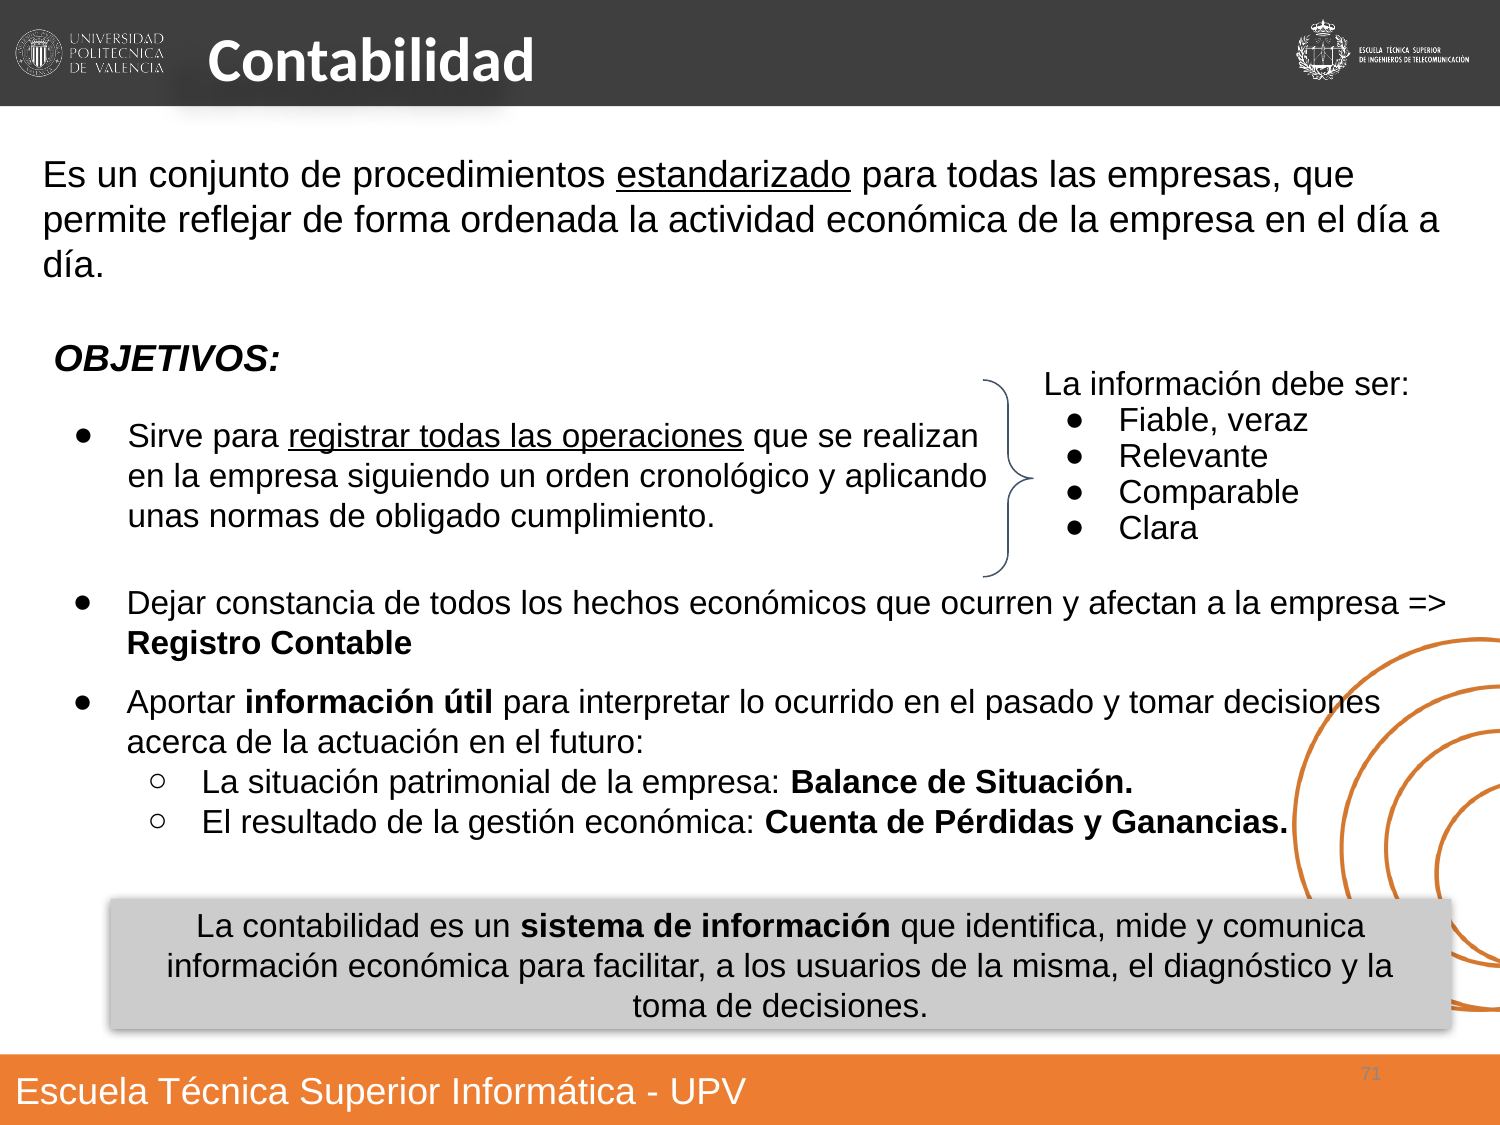

# Contabilidad
Es un conjunto de procedimientos estandarizado para todas las empresas, que permite reflejar de forma ordenada la actividad económica de la empresa en el día a día.
OBJETIVOS:
La información debe ser:
Fiable, veraz
Relevante
Comparable
Clara

Sirve para registrar todas las operaciones que se realizan en la empresa siguiendo un orden cronológico y aplicando unas normas de obligado cumplimiento.
Dejar constancia de todos los hechos económicos que ocurren y afectan a la empresa => Registro Contable
Aportar información útil para interpretar lo ocurrido en el pasado y tomar decisiones acerca de la actuación en el futuro:
La situación patrimonial de la empresa: Balance de Situación.
El resultado de la gestión económica: Cuenta de Pérdidas y Ganancias.
La contabilidad es un sistema de información que identifica, mide y comunica información económica para facilitar, a los usuarios de la misma, el diagnóstico y la toma de decisiones.
71